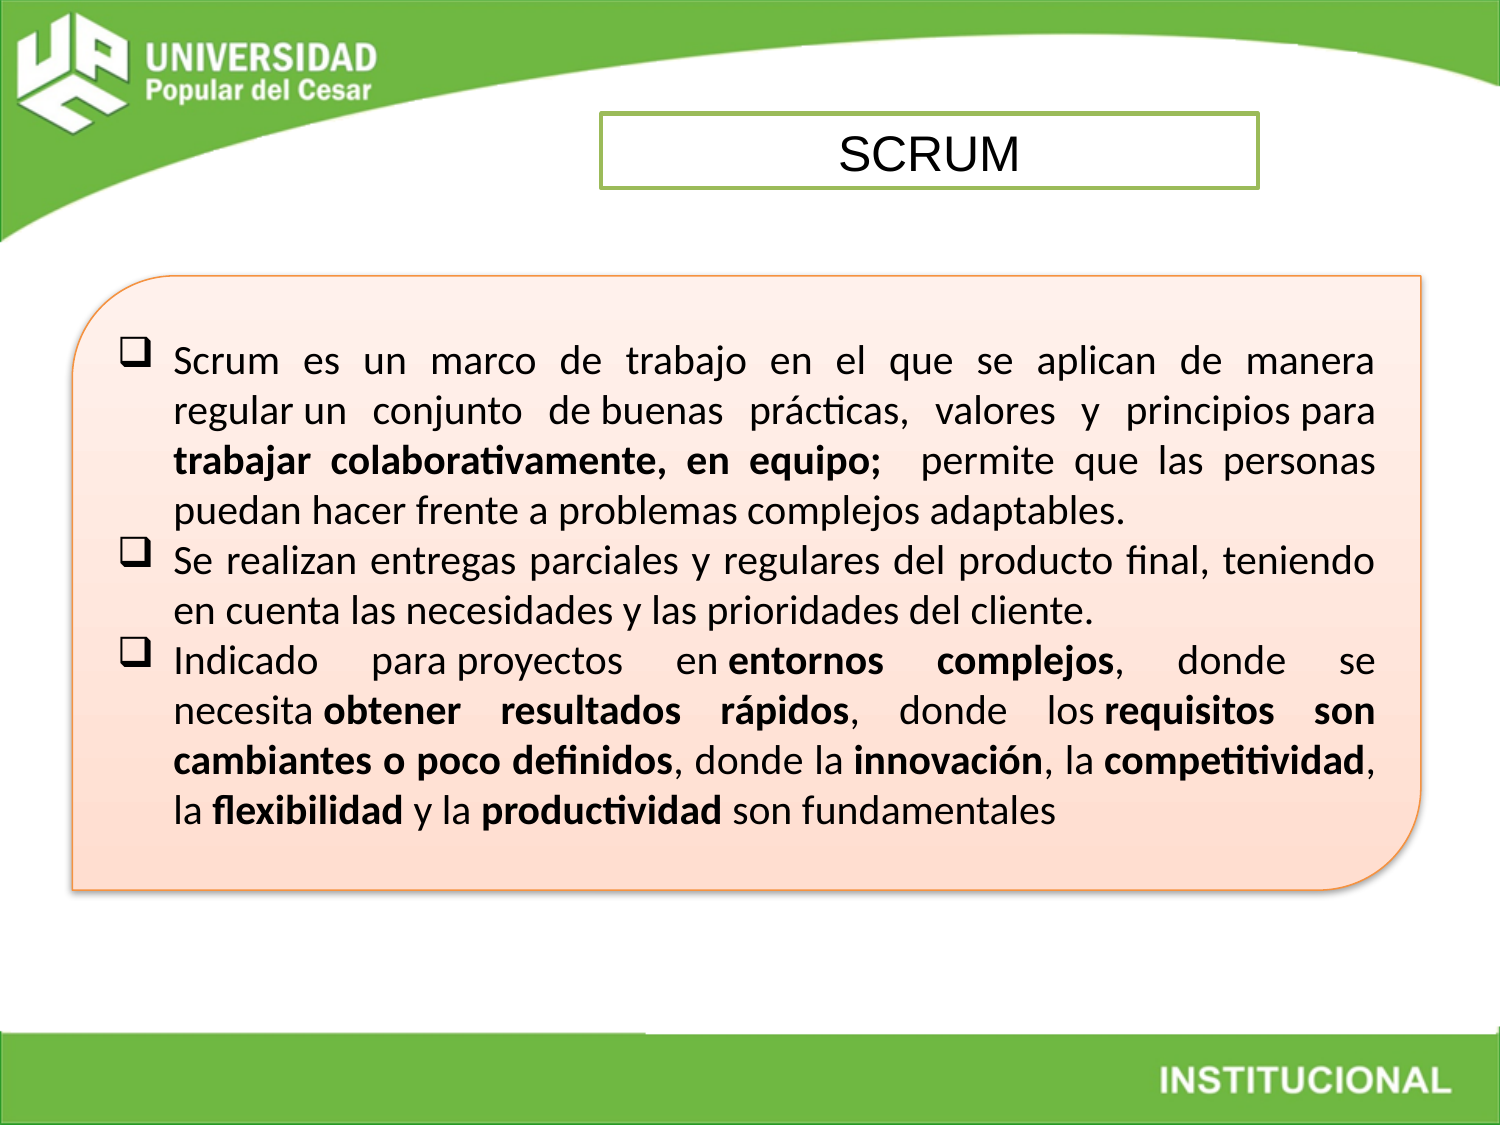

SCRUM
Scrum es un marco de trabajo en el que se aplican de manera regular un conjunto de buenas prácticas, valores y principios para trabajar colaborativamente, en equipo;  permite que las personas puedan hacer frente a problemas complejos adaptables.
Se realizan entregas parciales y regulares del producto final, teniendo en cuenta las necesidades y las prioridades del cliente.
Indicado para proyectos en entornos complejos, donde se necesita obtener resultados rápidos, donde los requisitos son cambiantes o poco definidos, donde la innovación, la competitividad, la flexibilidad y la productividad son fundamentales